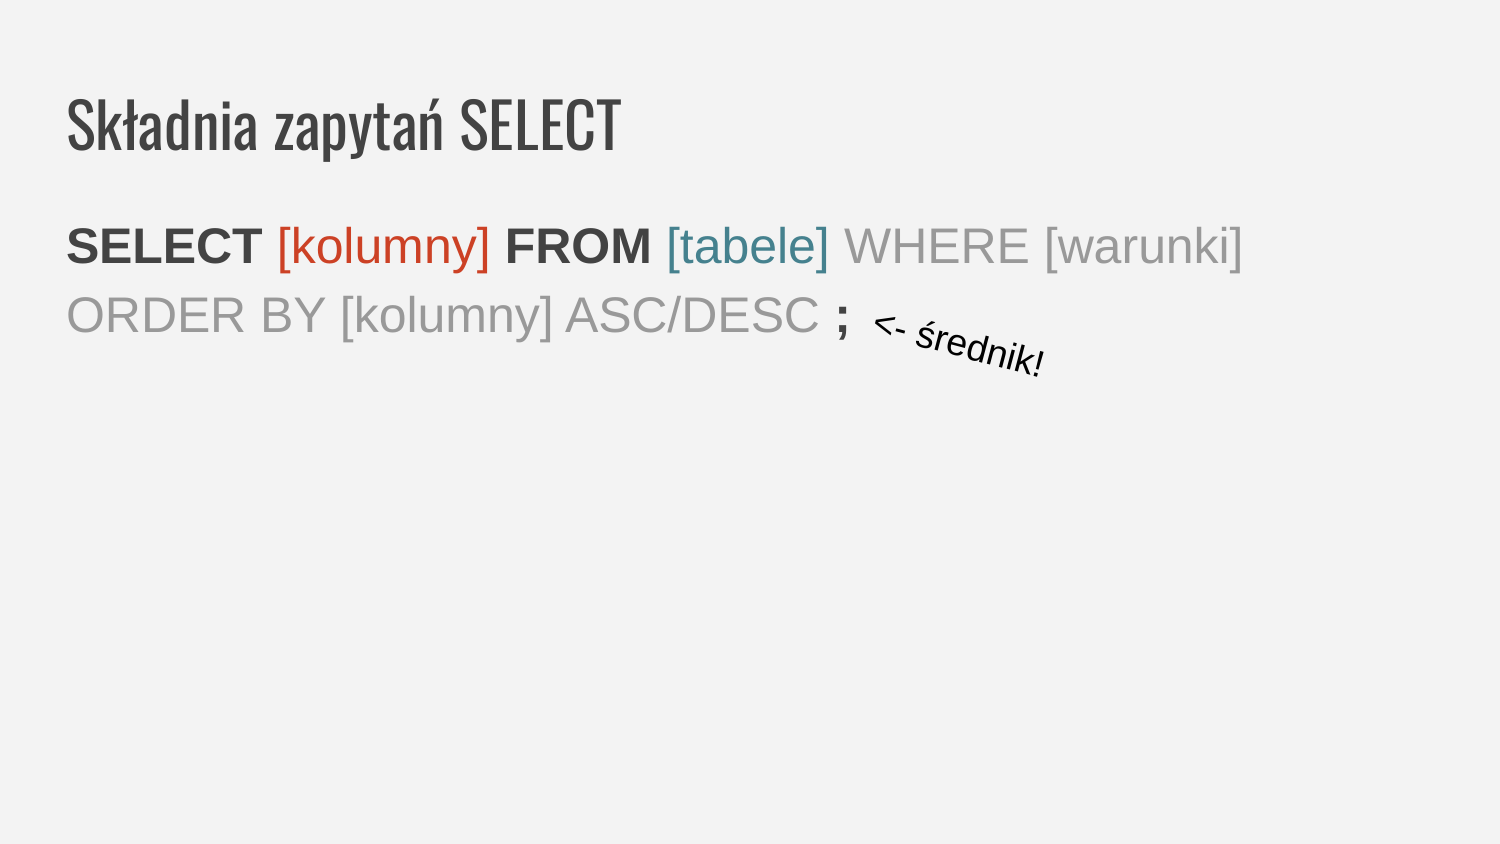

# Składnia zapytań SELECT
SELECT [kolumny] FROM [tabele] WHERE [warunki] ORDER BY [kolumny] ASC/DESC ;

<- średnik!